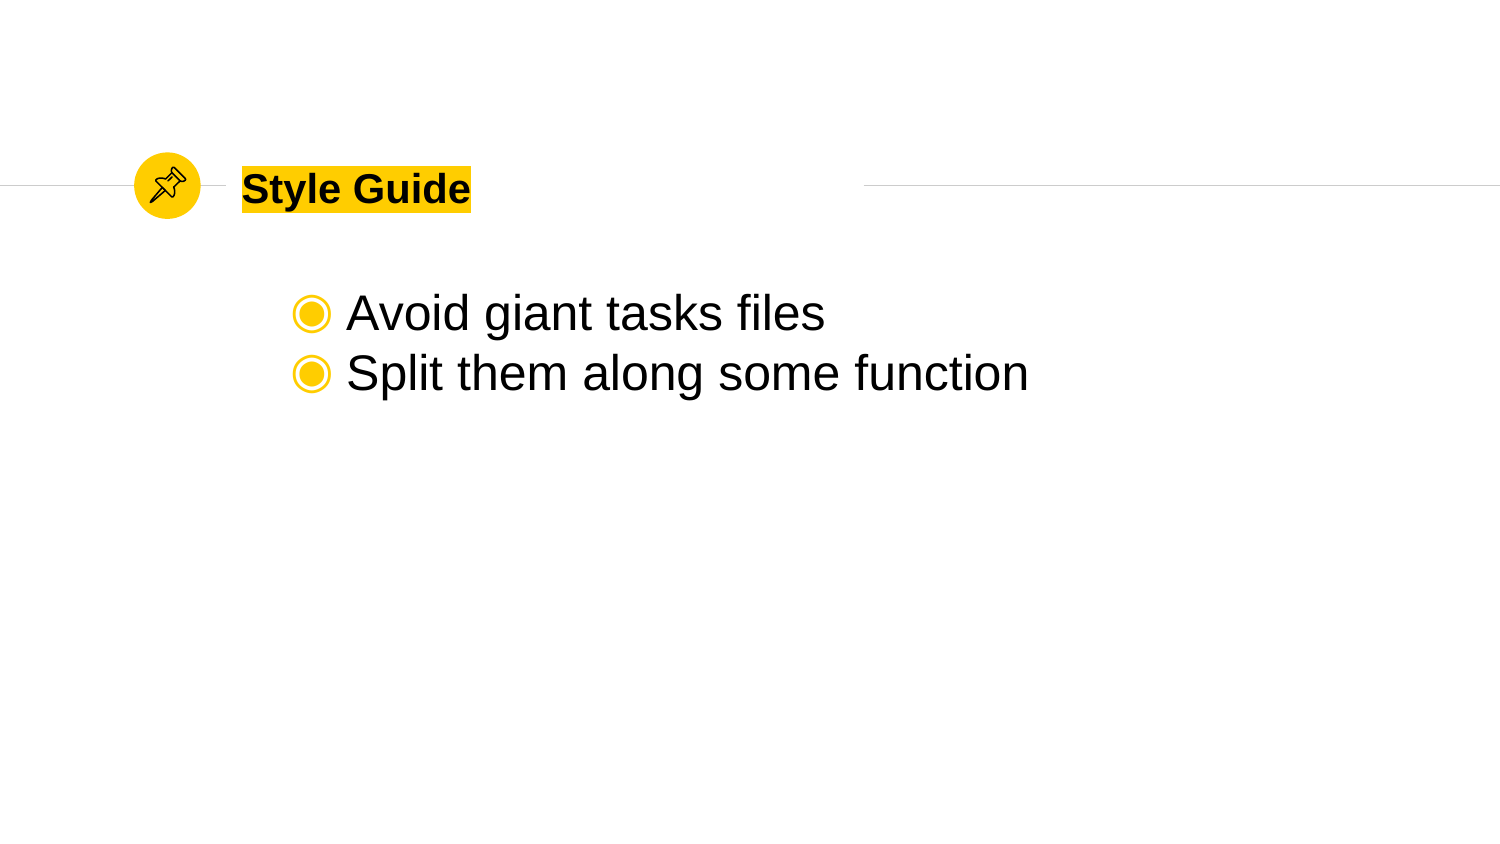

# Style Guide

Avoid giant tasks files
Split them along some function